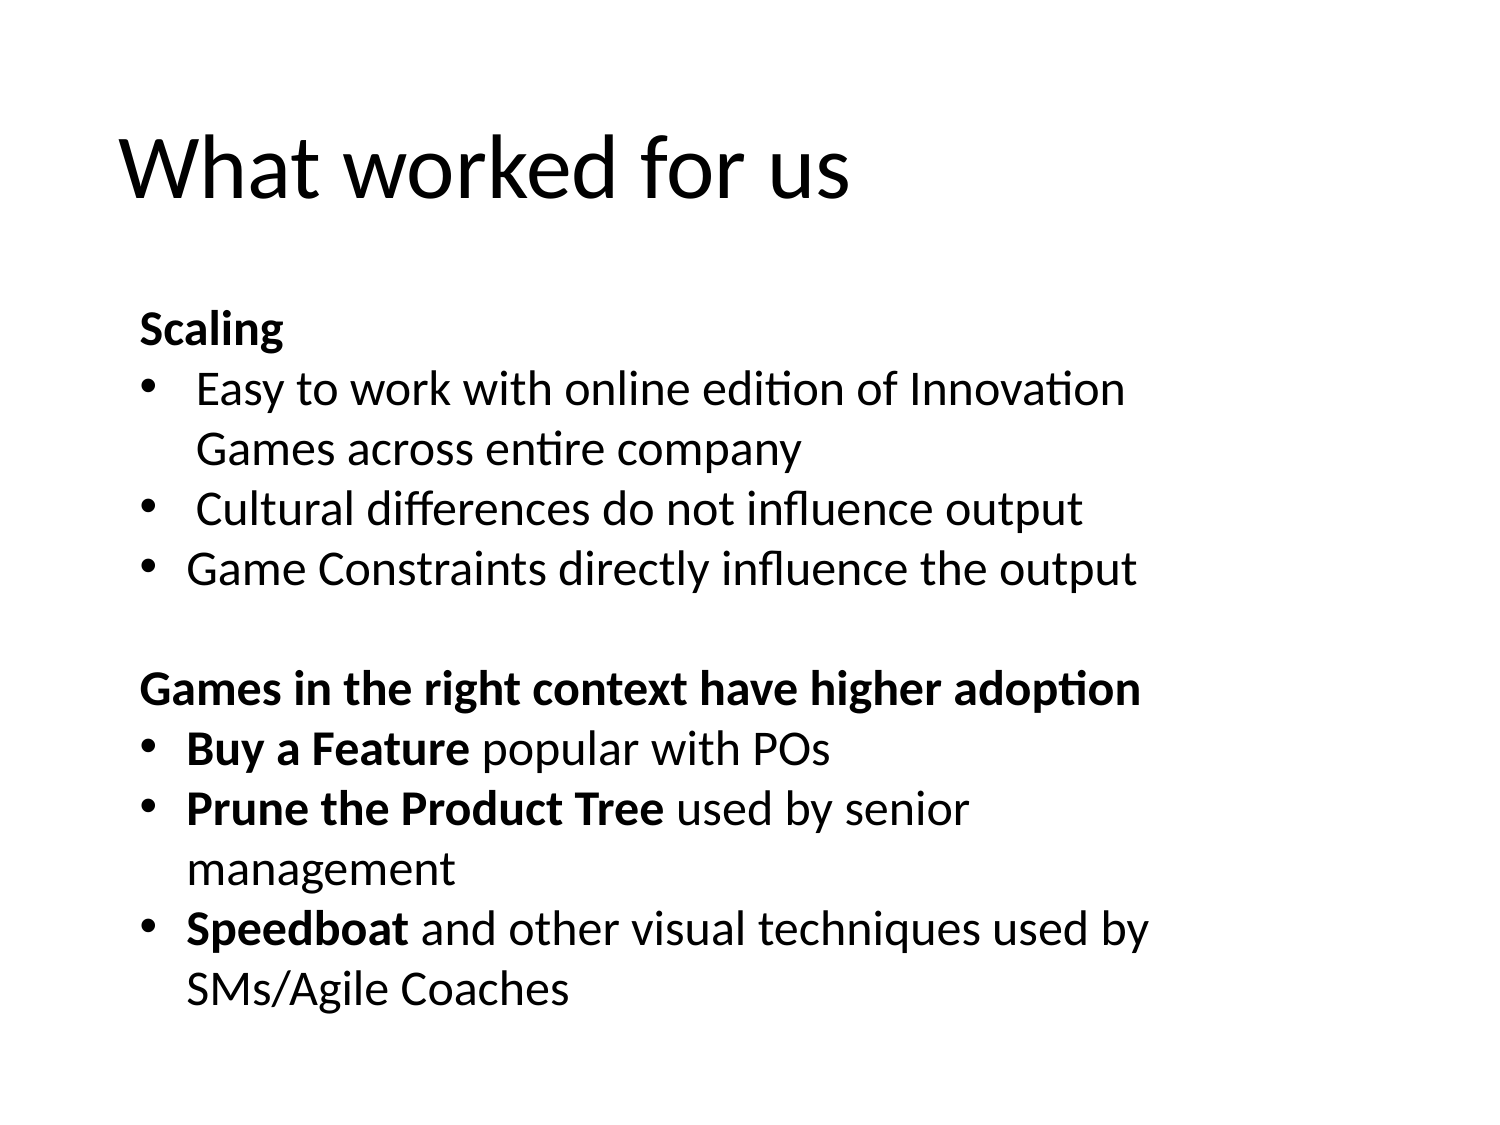

What worked for us
Scaling
Easy to work with online edition of Innovation Games across entire company
Cultural differences do not influence output
Game Constraints directly influence the output

Games in the right context have higher adoption
Buy a Feature popular with POs
Prune the Product Tree used by senior management
Speedboat and other visual techniques used by SMs/Agile Coaches